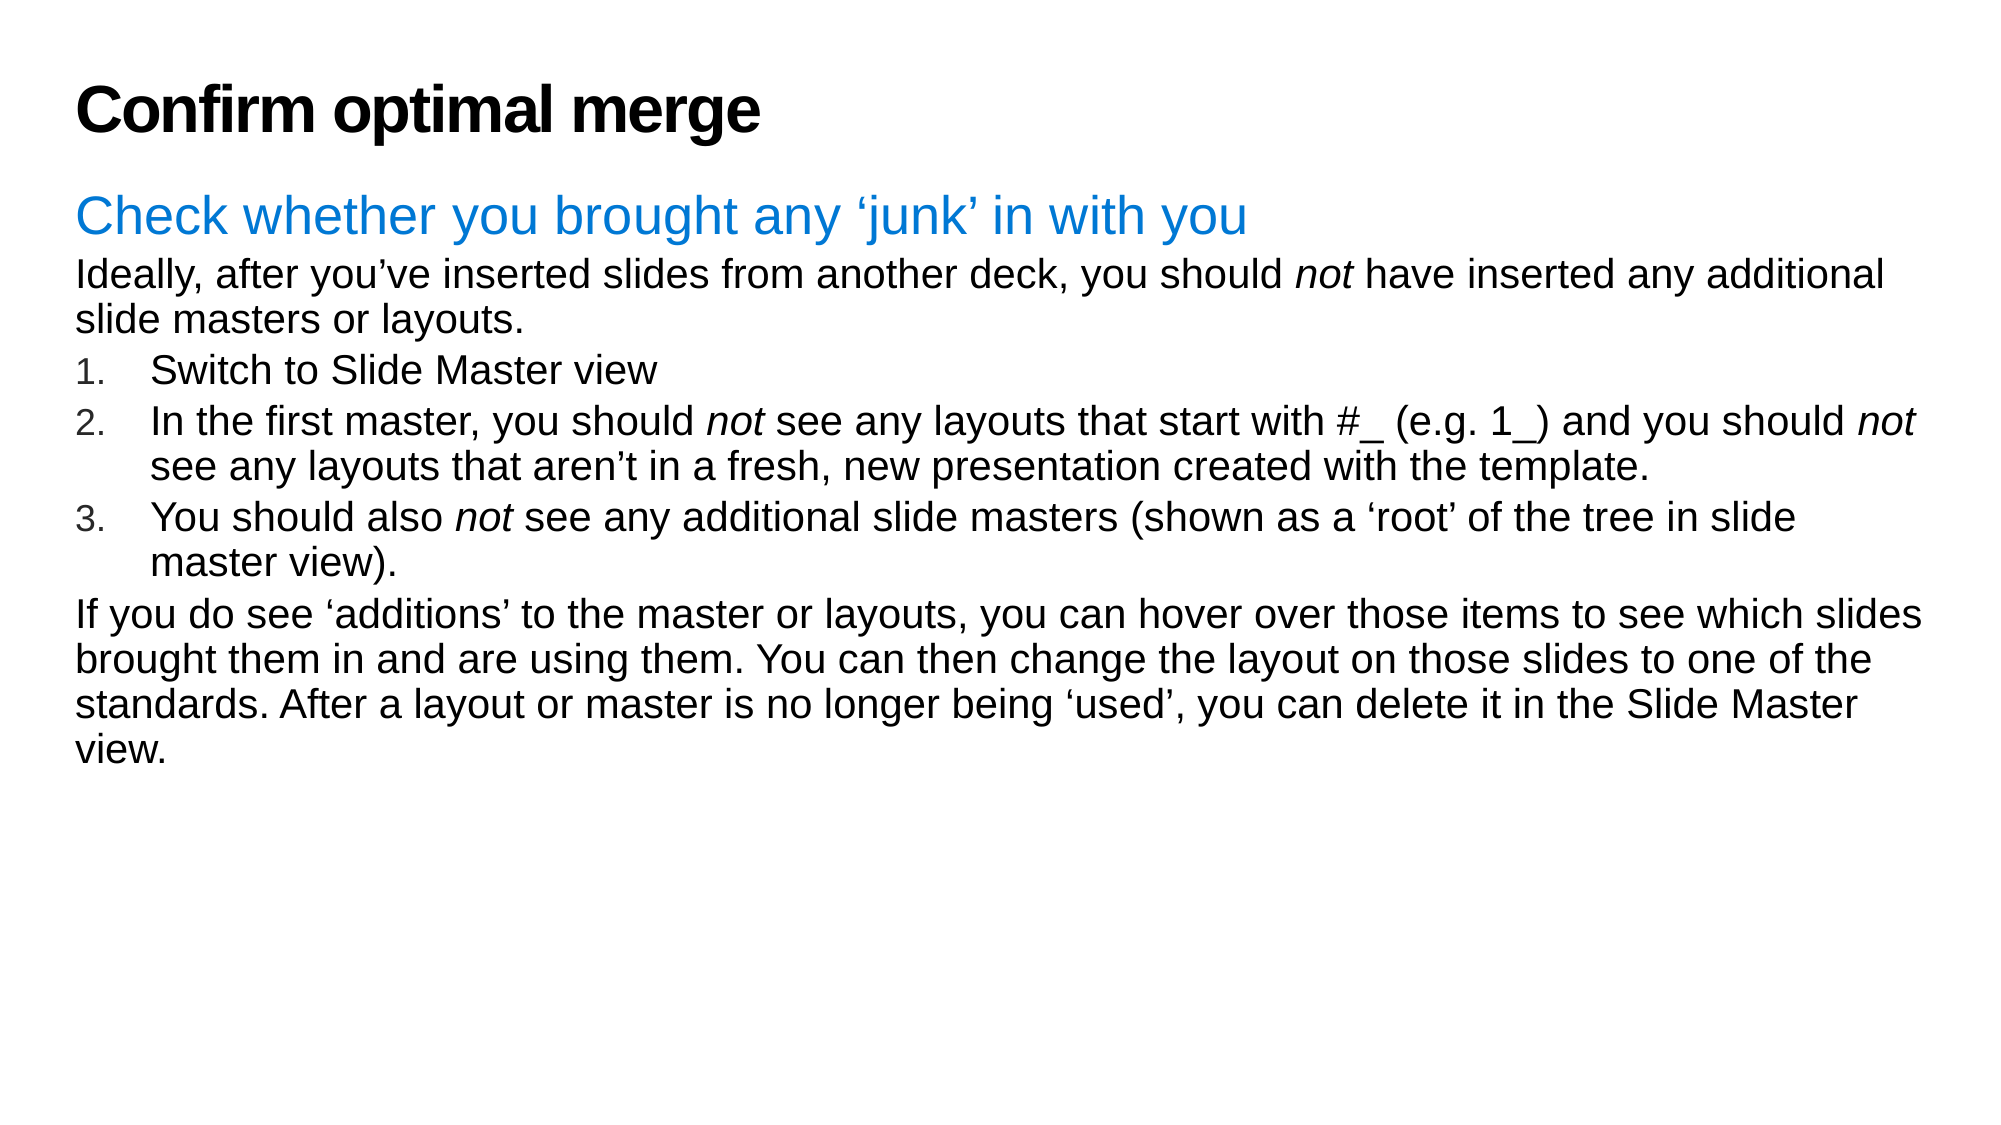

# Confirm optimal merge
Check whether you brought any ‘junk’ in with you
Ideally, after you’ve inserted slides from another deck, you should not have inserted any additional slide masters or layouts.
Switch to Slide Master view
In the first master, you should not see any layouts that start with #_ (e.g. 1_) and you should not see any layouts that aren’t in a fresh, new presentation created with the template.
You should also not see any additional slide masters (shown as a ‘root’ of the tree in slide master view).
If you do see ‘additions’ to the master or layouts, you can hover over those items to see which slides brought them in and are using them. You can then change the layout on those slides to one of the standards. After a layout or master is no longer being ‘used’, you can delete it in the Slide Master view.